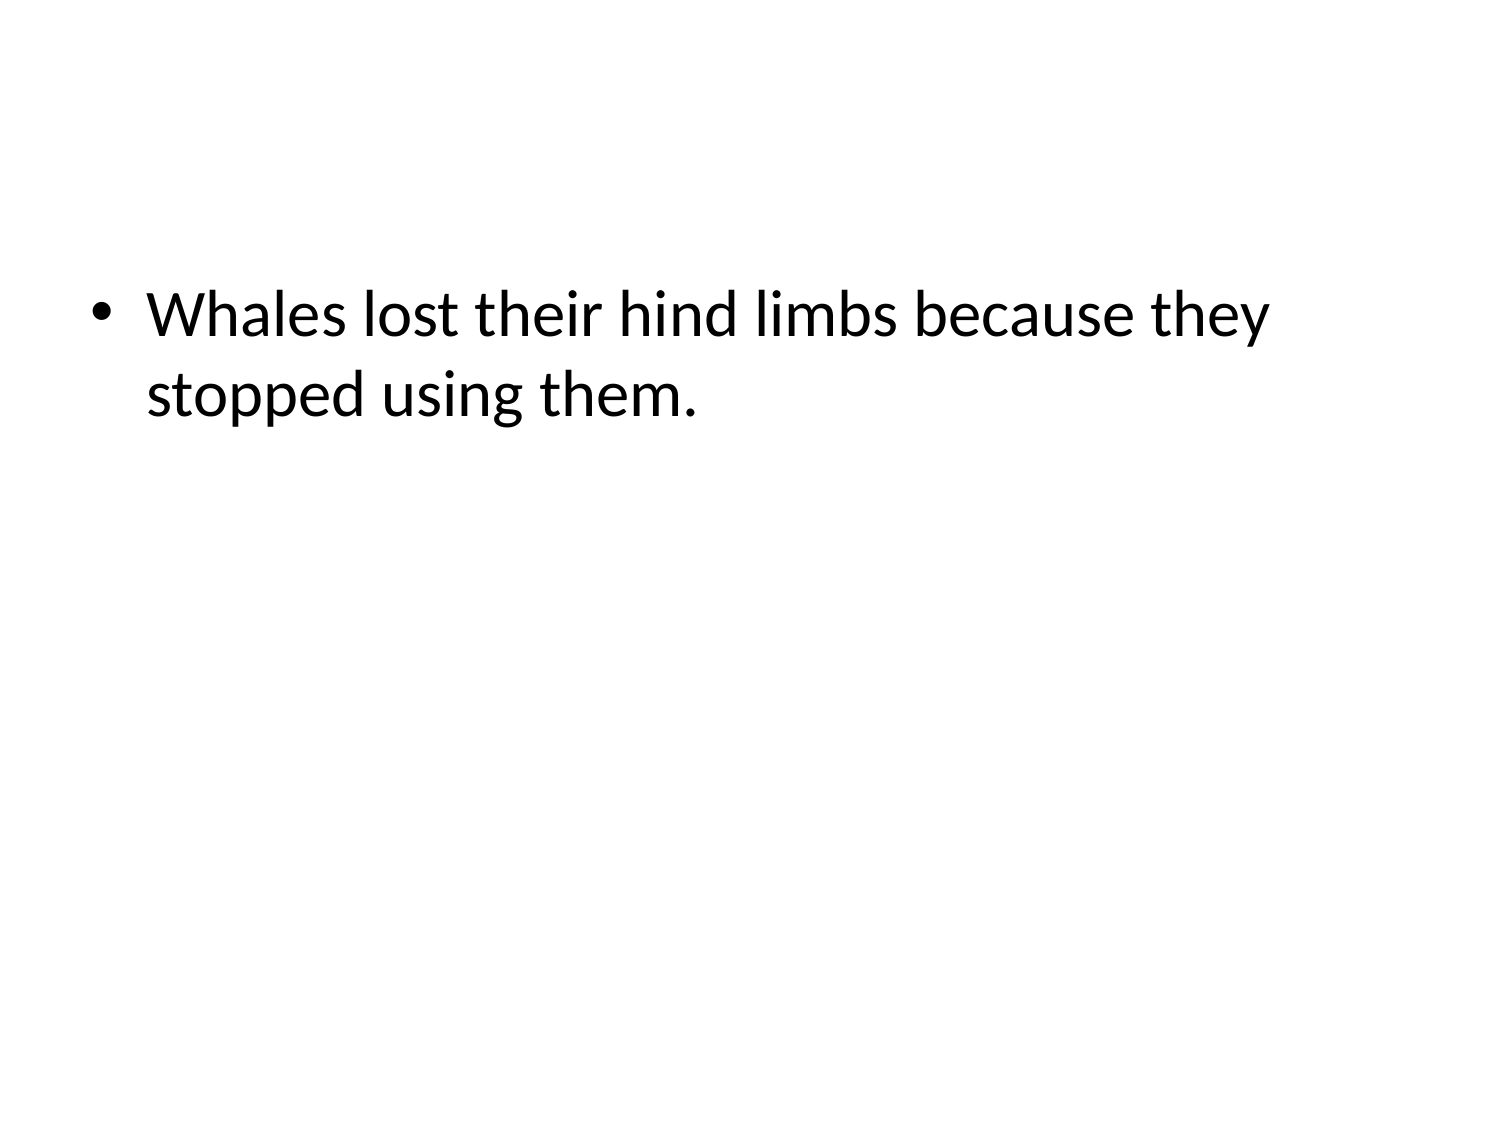

#
Whales lost their hind limbs because they stopped using them.